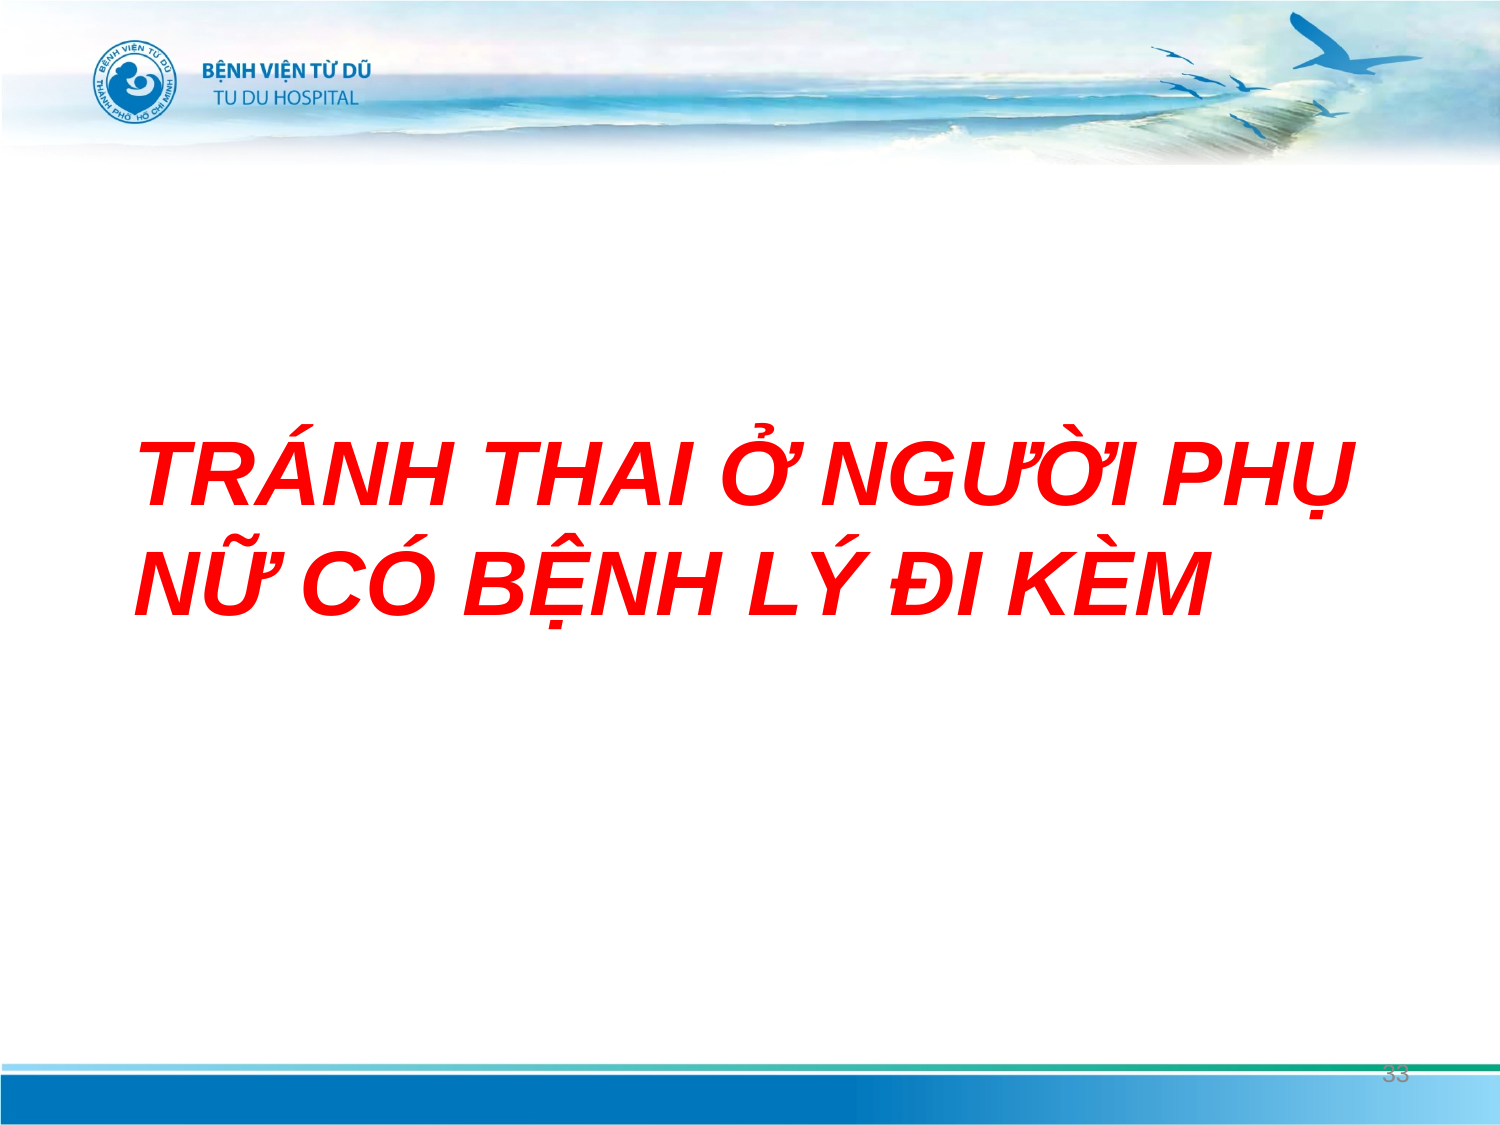

# tránh thai ở người phụ nữ có bệnh lý đi kèm

33